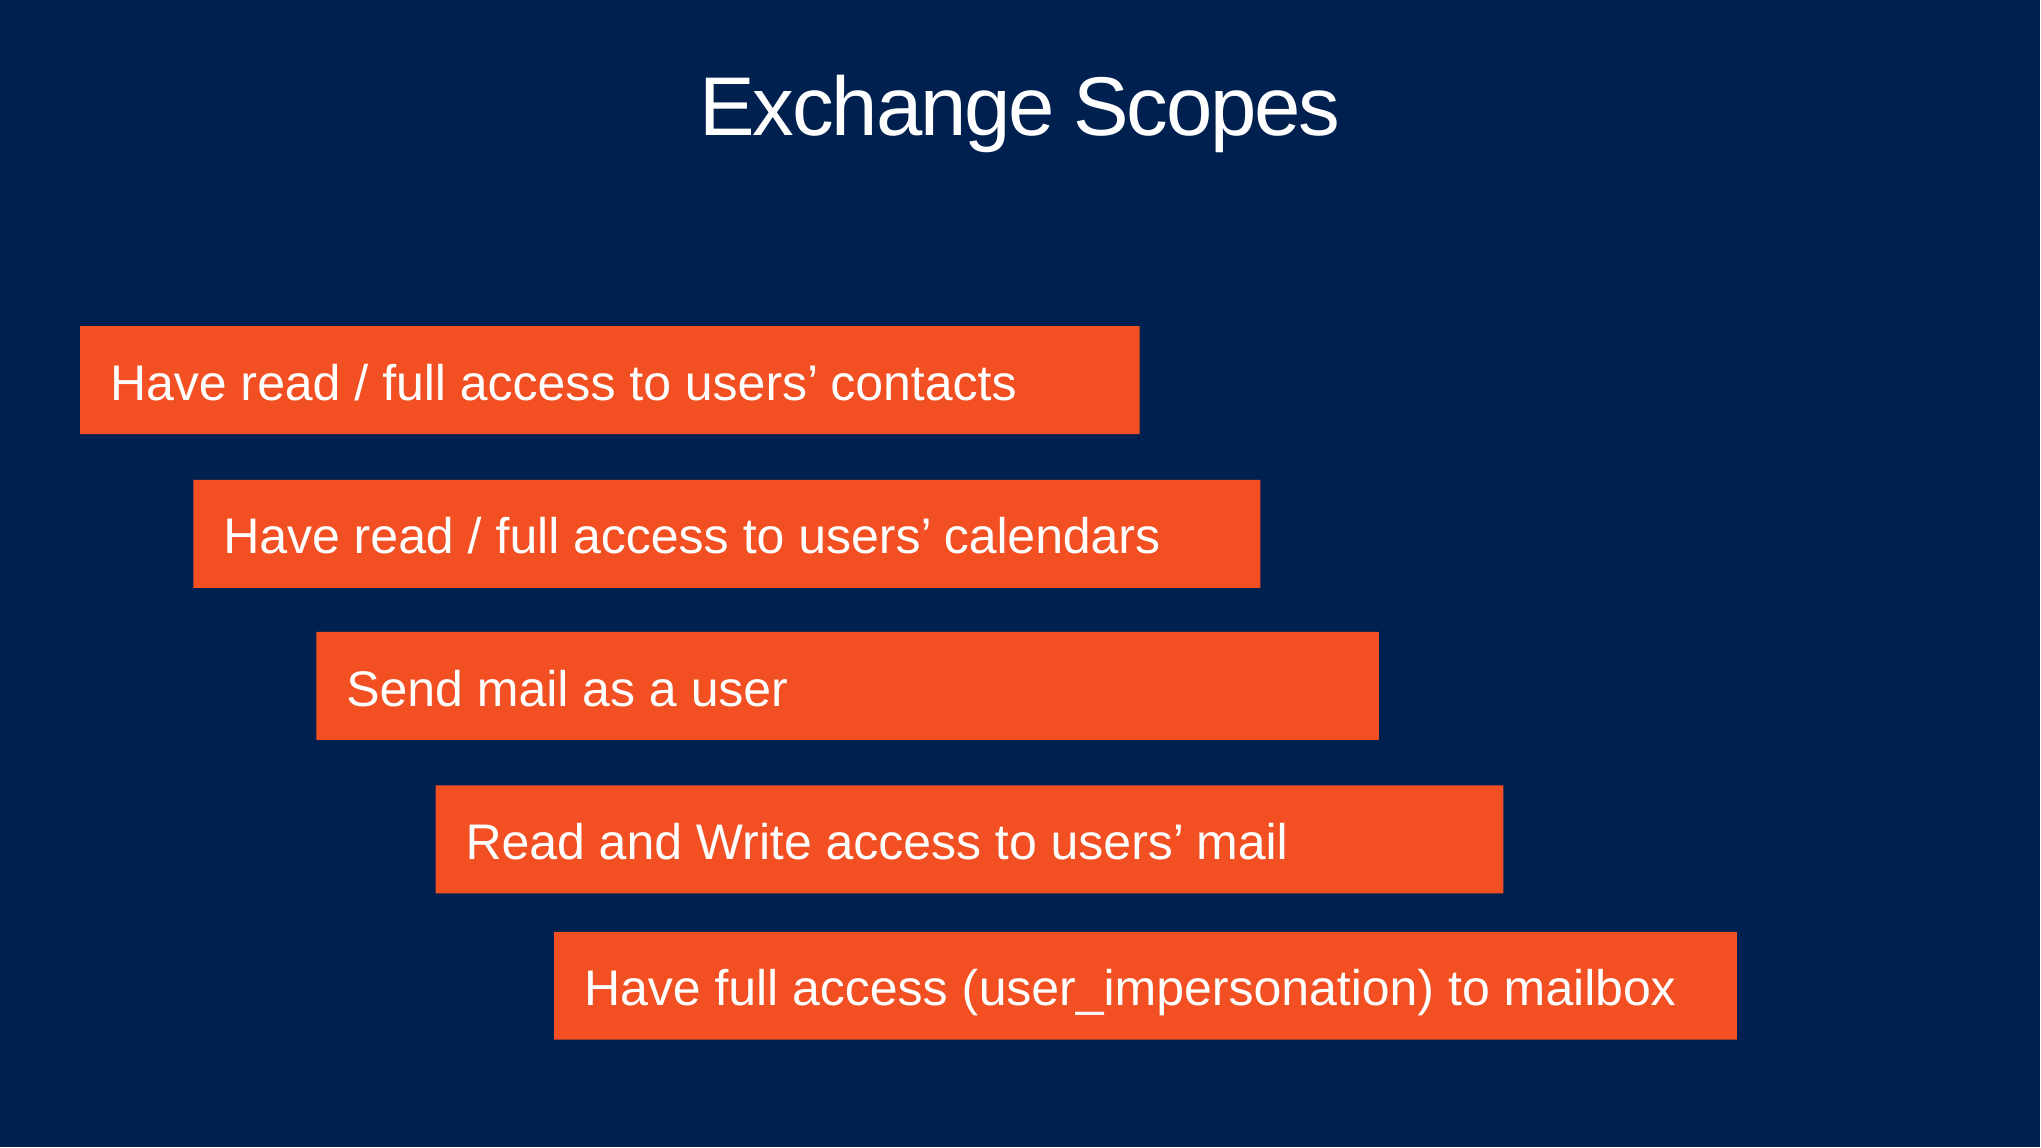

# Exchange Scopes
Have read / full access to users’ contacts
Have read / full access to users’ calendars
Send mail as a user
Read and Write access to users’ mail
Have full access (user_impersonation) to mailbox